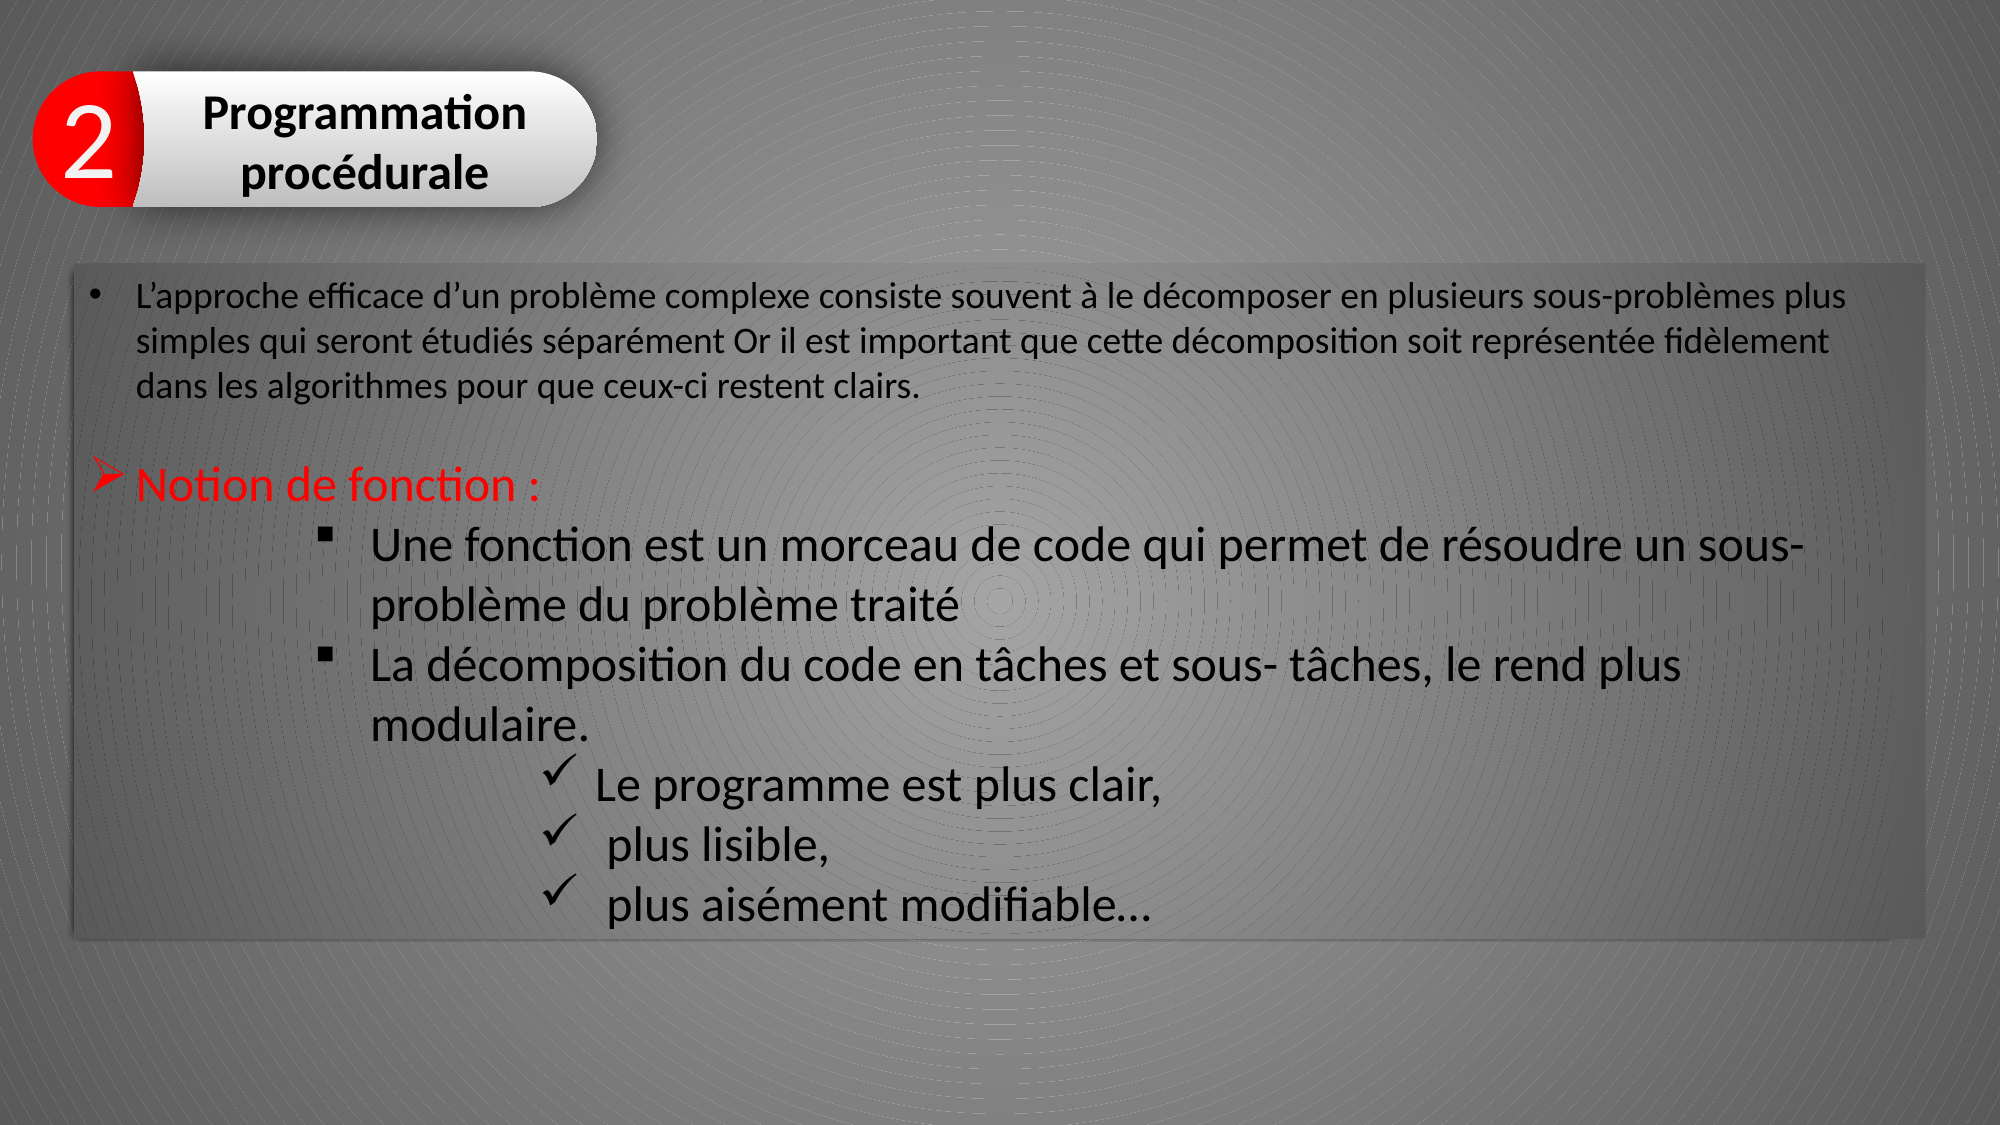

2

Programmation procédurale
L’approche efficace d’un problème complexe consiste souvent à le décomposer en plusieurs sous-problèmes plus simples qui seront étudiés séparément Or il est important que cette décomposition soit représentée fidèlement dans les algorithmes pour que ceux-ci restent clairs.

Notion de fonction :
Une fonction est un morceau de code qui permet de résoudre un sous-problème du problème traité
La décomposition du code en tâches et sous- tâches, le rend plus modulaire.
Le programme est plus clair,
 plus lisible,
 plus aisément modifiable…